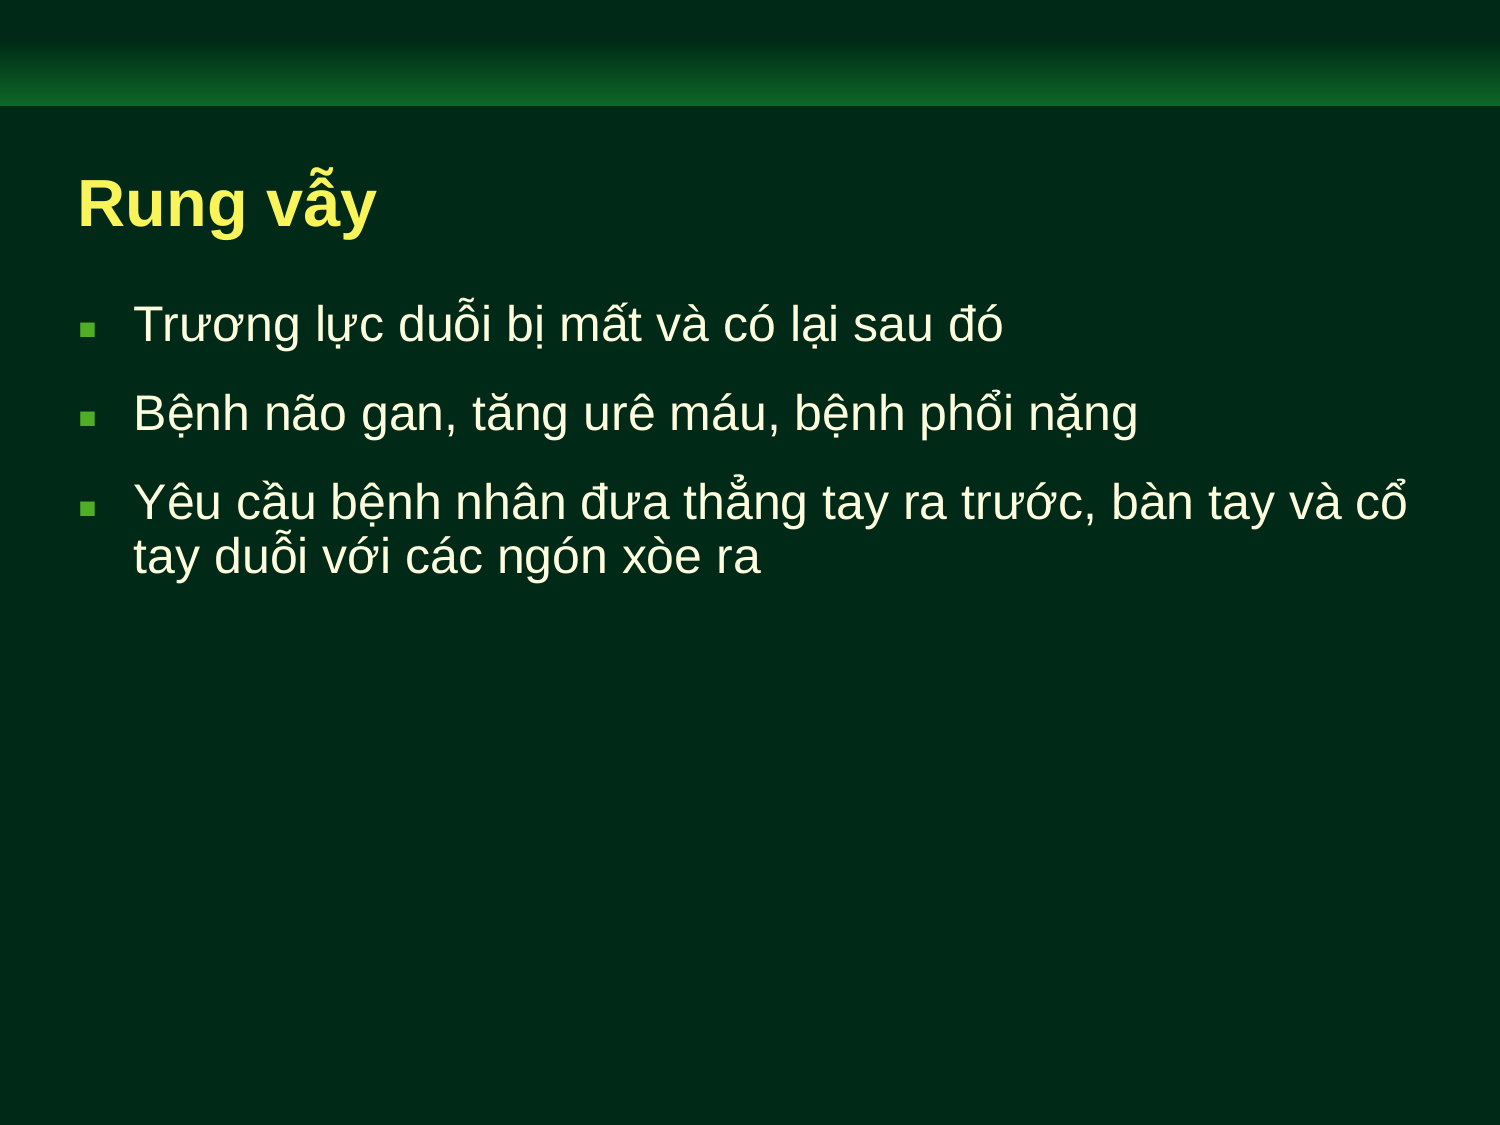

# Rung vẫy
Trương lực duỗi bị mất và có lại sau đó
Bệnh não gan, tăng urê máu, bệnh phổi nặng
Yêu cầu bệnh nhân đưa thẳng tay ra trước, bàn tay và cổ tay duỗi với các ngón xòe ra